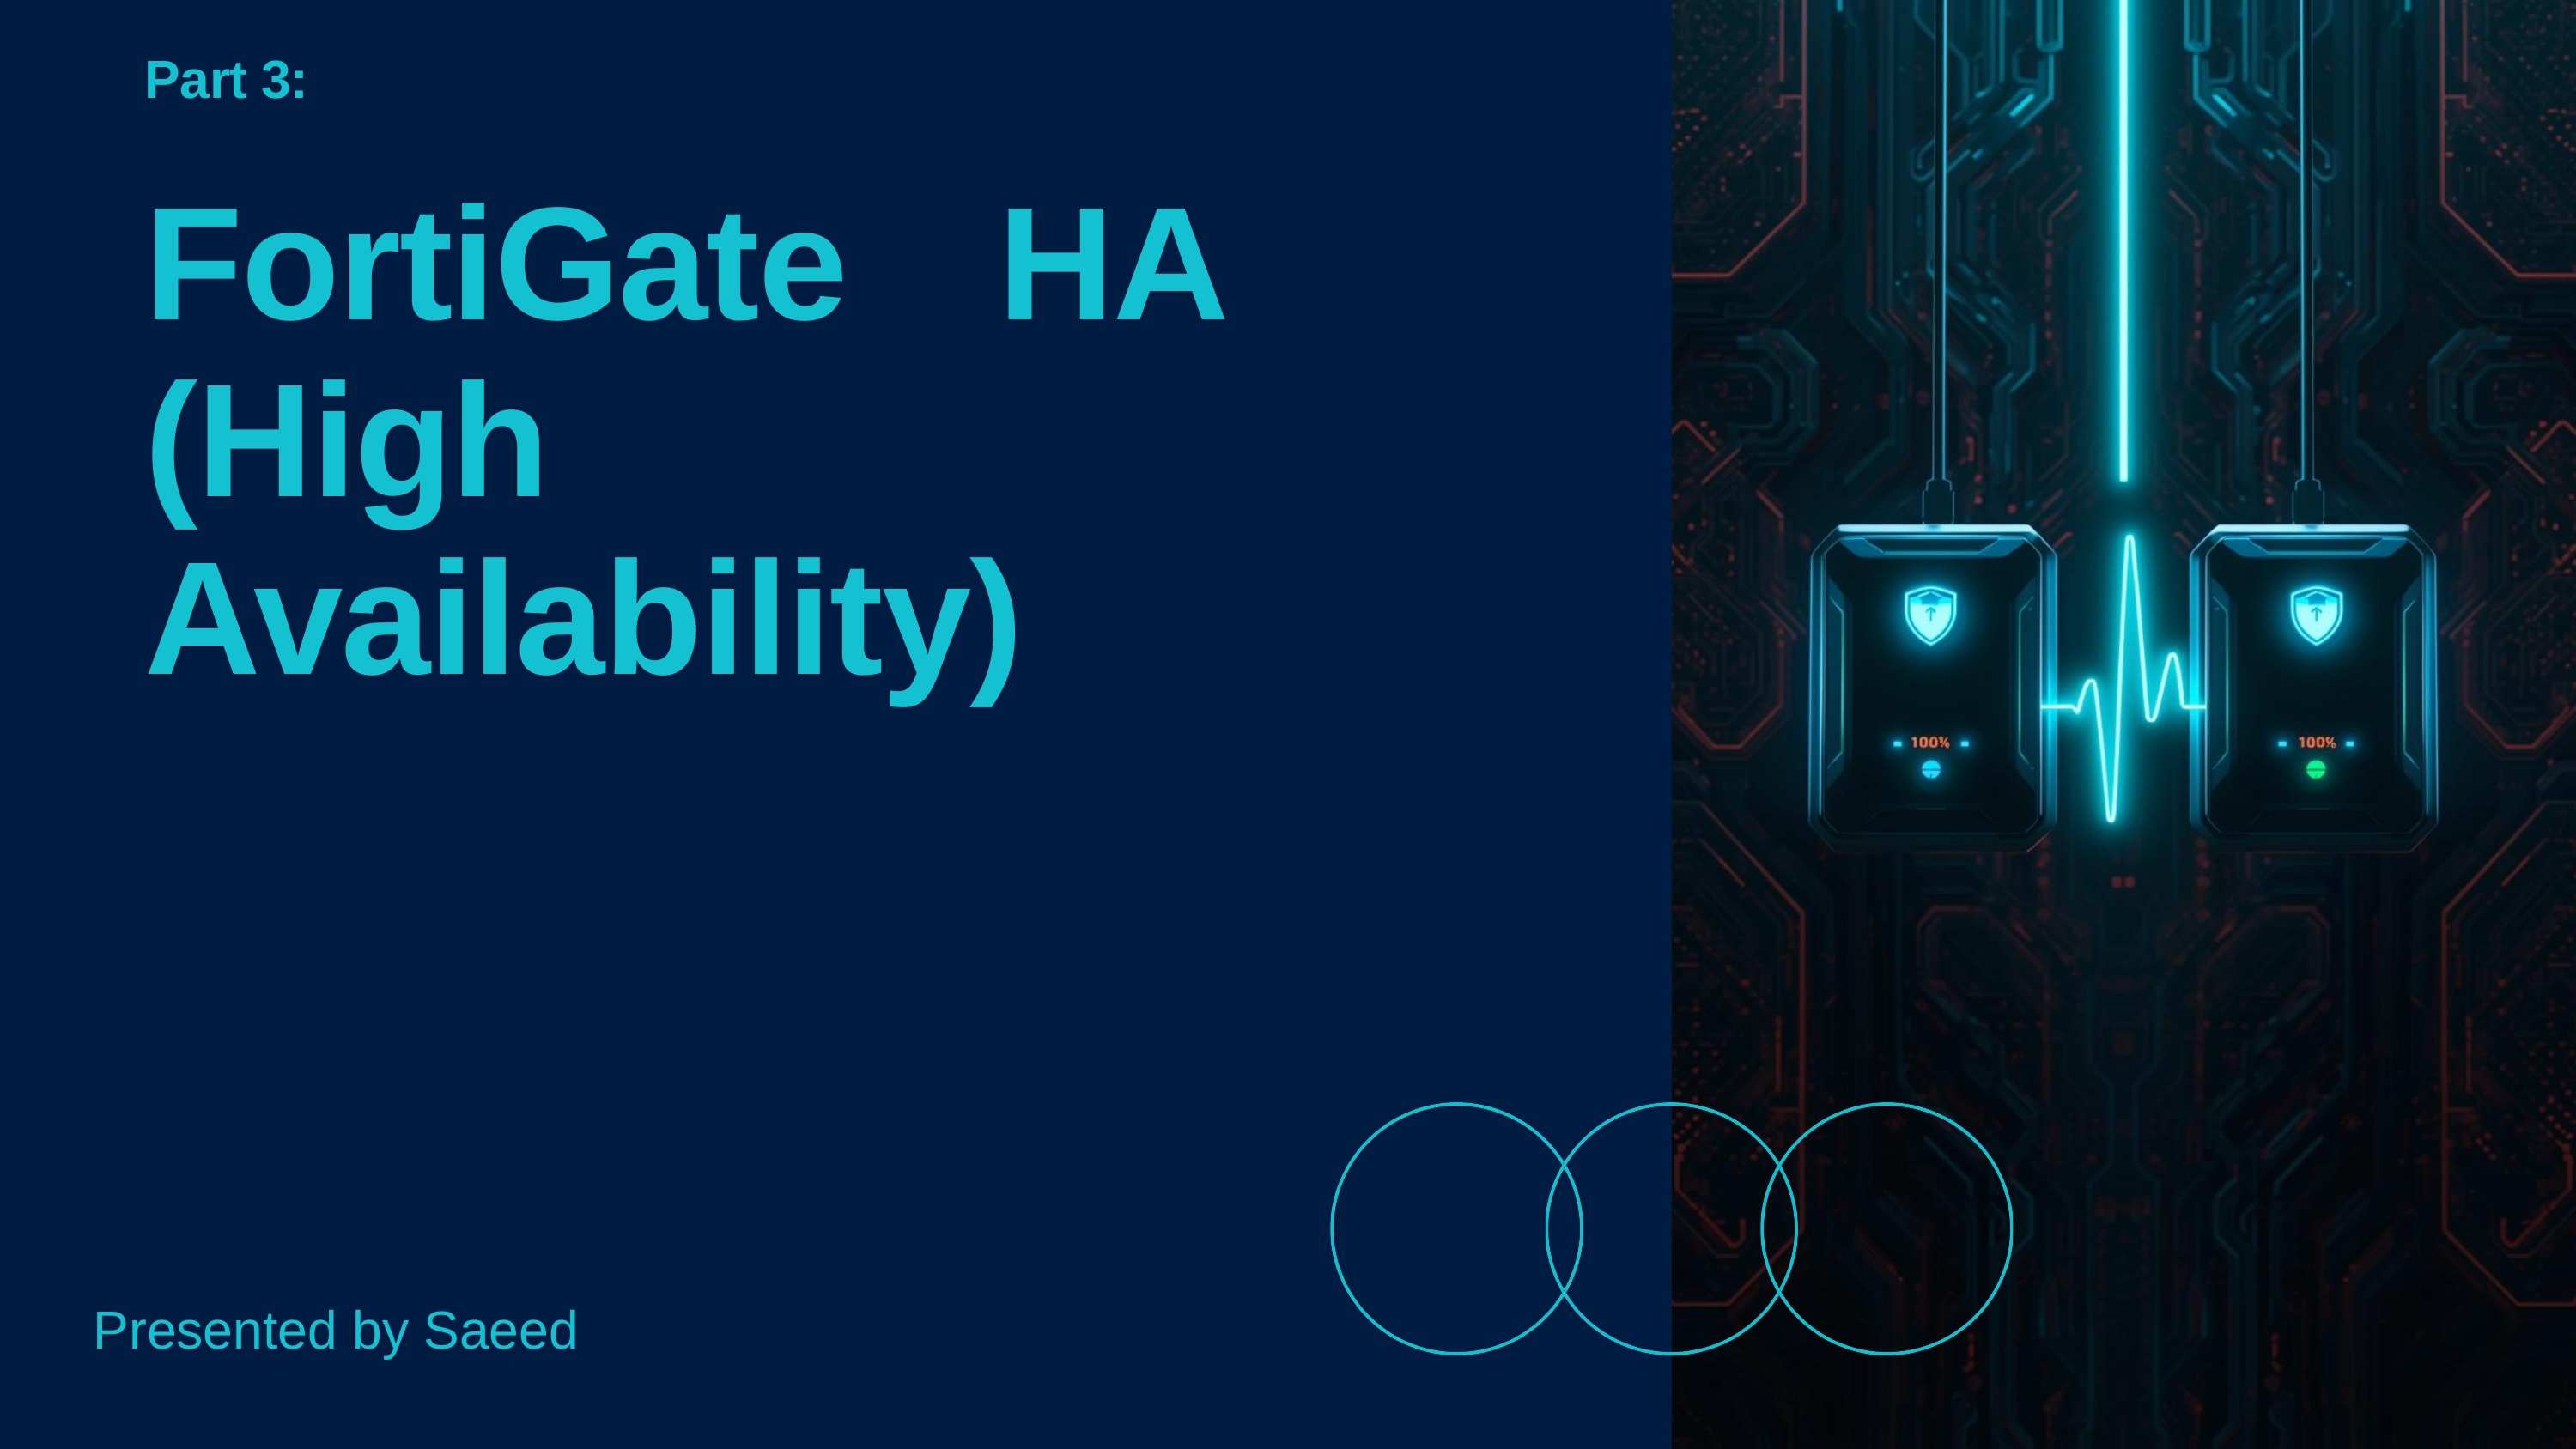

Part 3:
FortiGate HA (High Availability)

Presented by Saeed